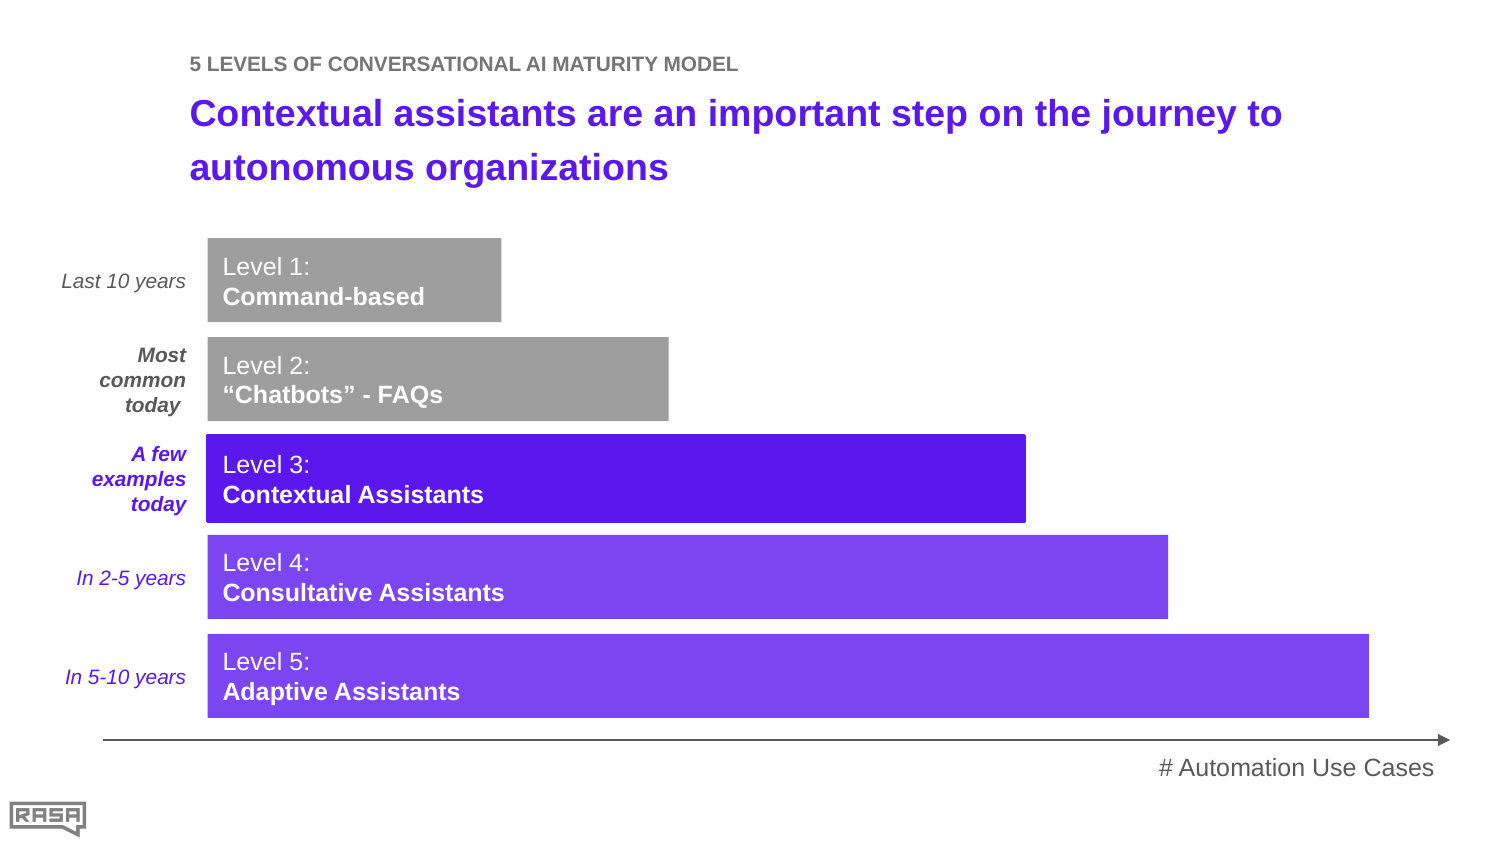

5 LEVELS OF CONVERSATIONAL AI MATURITY MODEL
# Contextual assistants are an important step on the journey to autonomous organizations
Last 10 years
Level 1:
Command-based
Most common today
Level 2:
“Chatbots” - FAQs
A few examples today
Level 3:
Contextual Assistants
In 2-5 years
Level 4:
Consultative Assistants
In 5-10 years
Level 5:
Adaptive Assistants
# Automation Use Cases